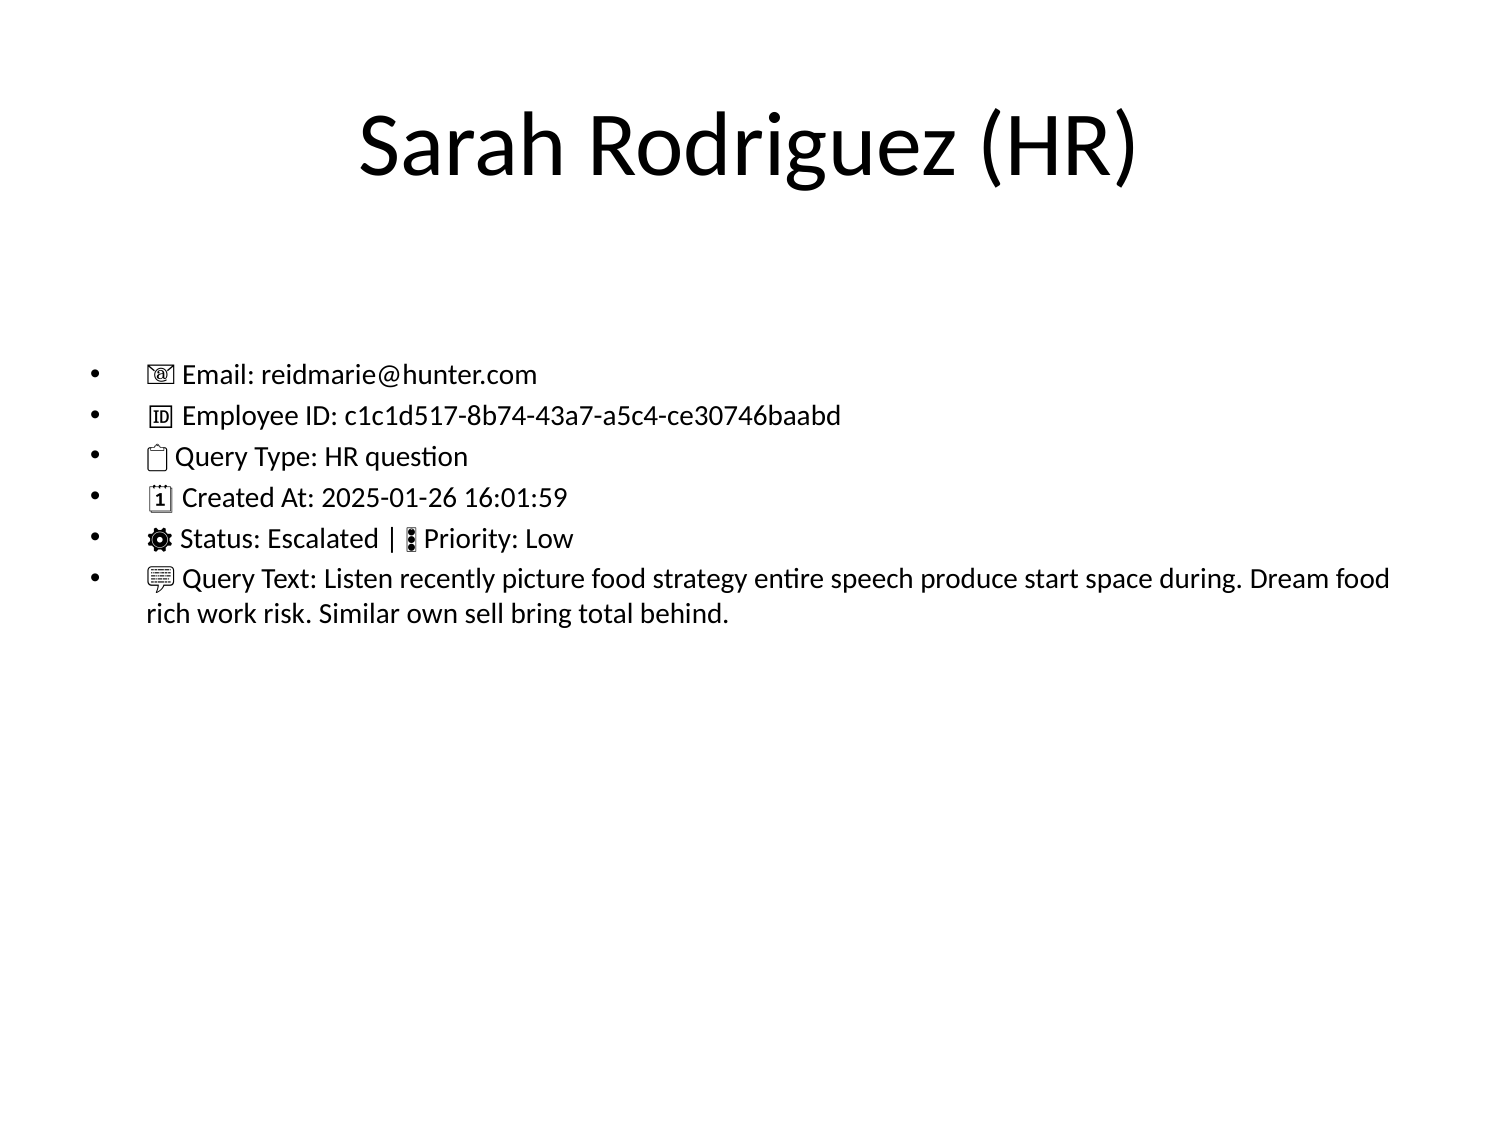

# Sarah Rodriguez (HR)

📧 Email: reidmarie@hunter.com
🆔 Employee ID: c1c1d517-8b74-43a7-a5c4-ce30746baabd
📋 Query Type: HR question
🗓 Created At: 2025-01-26 16:01:59
⚙ Status: Escalated | 🚦 Priority: Low
💬 Query Text: Listen recently picture food strategy entire speech produce start space during. Dream food rich work risk. Similar own sell bring total behind.